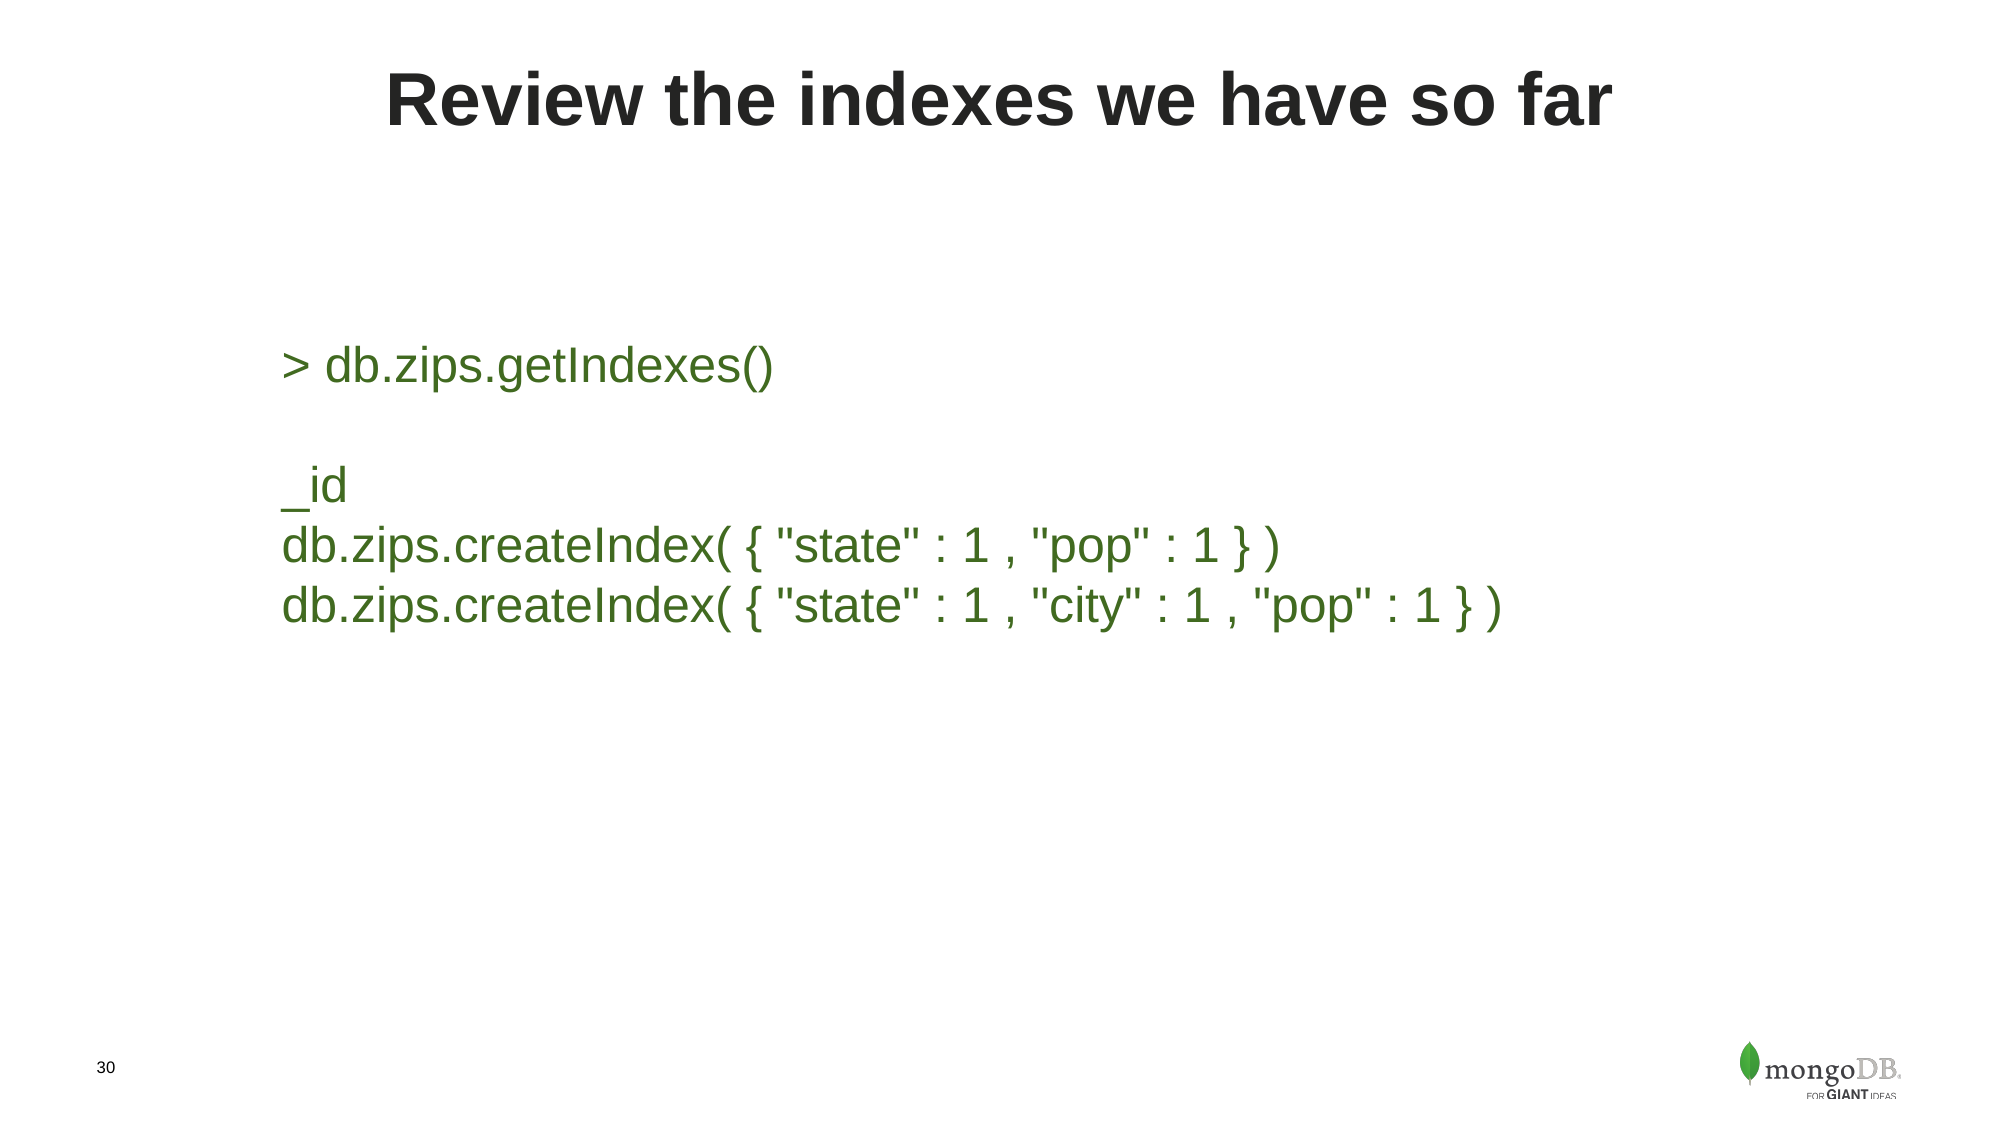

# Review the indexes we have so far
> db.zips.getIndexes()

_id
db.zips.createIndex( { "state" : 1 , "pop" : 1 } )
db.zips.createIndex( { "state" : 1 , "city" : 1 , "pop" : 1 } )